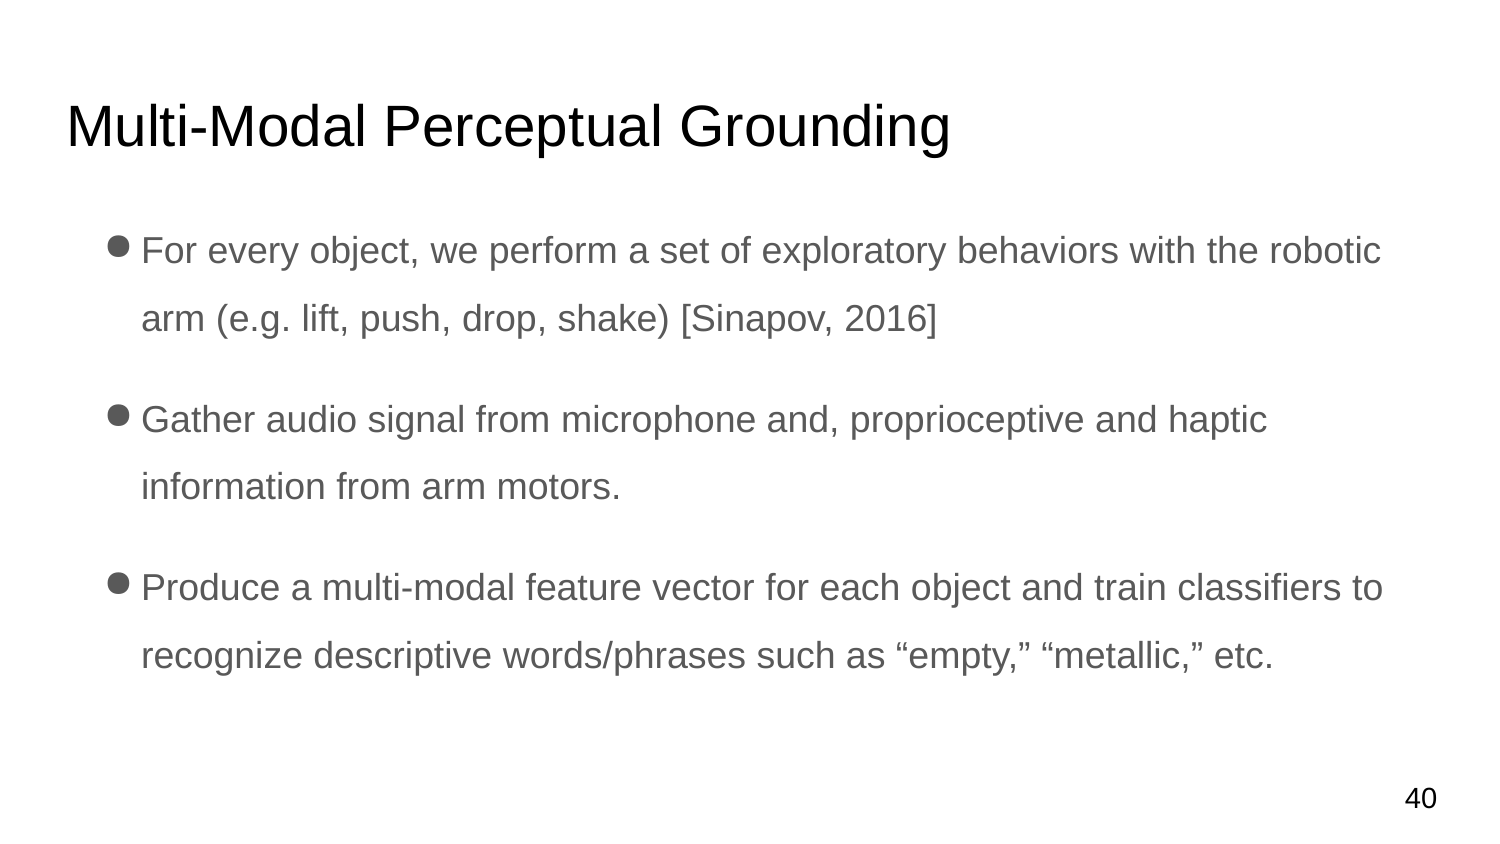

# Multi-Modal Perceptual Grounding
For every object, we perform a set of exploratory behaviors with the robotic arm (e.g. lift, push, drop, shake) [Sinapov, 2016]
Gather audio signal from microphone and, proprioceptive and haptic information from arm motors.
Produce a multi-modal feature vector for each object and train classifiers to recognize descriptive words/phrases such as “empty,” “metallic,” etc.
40